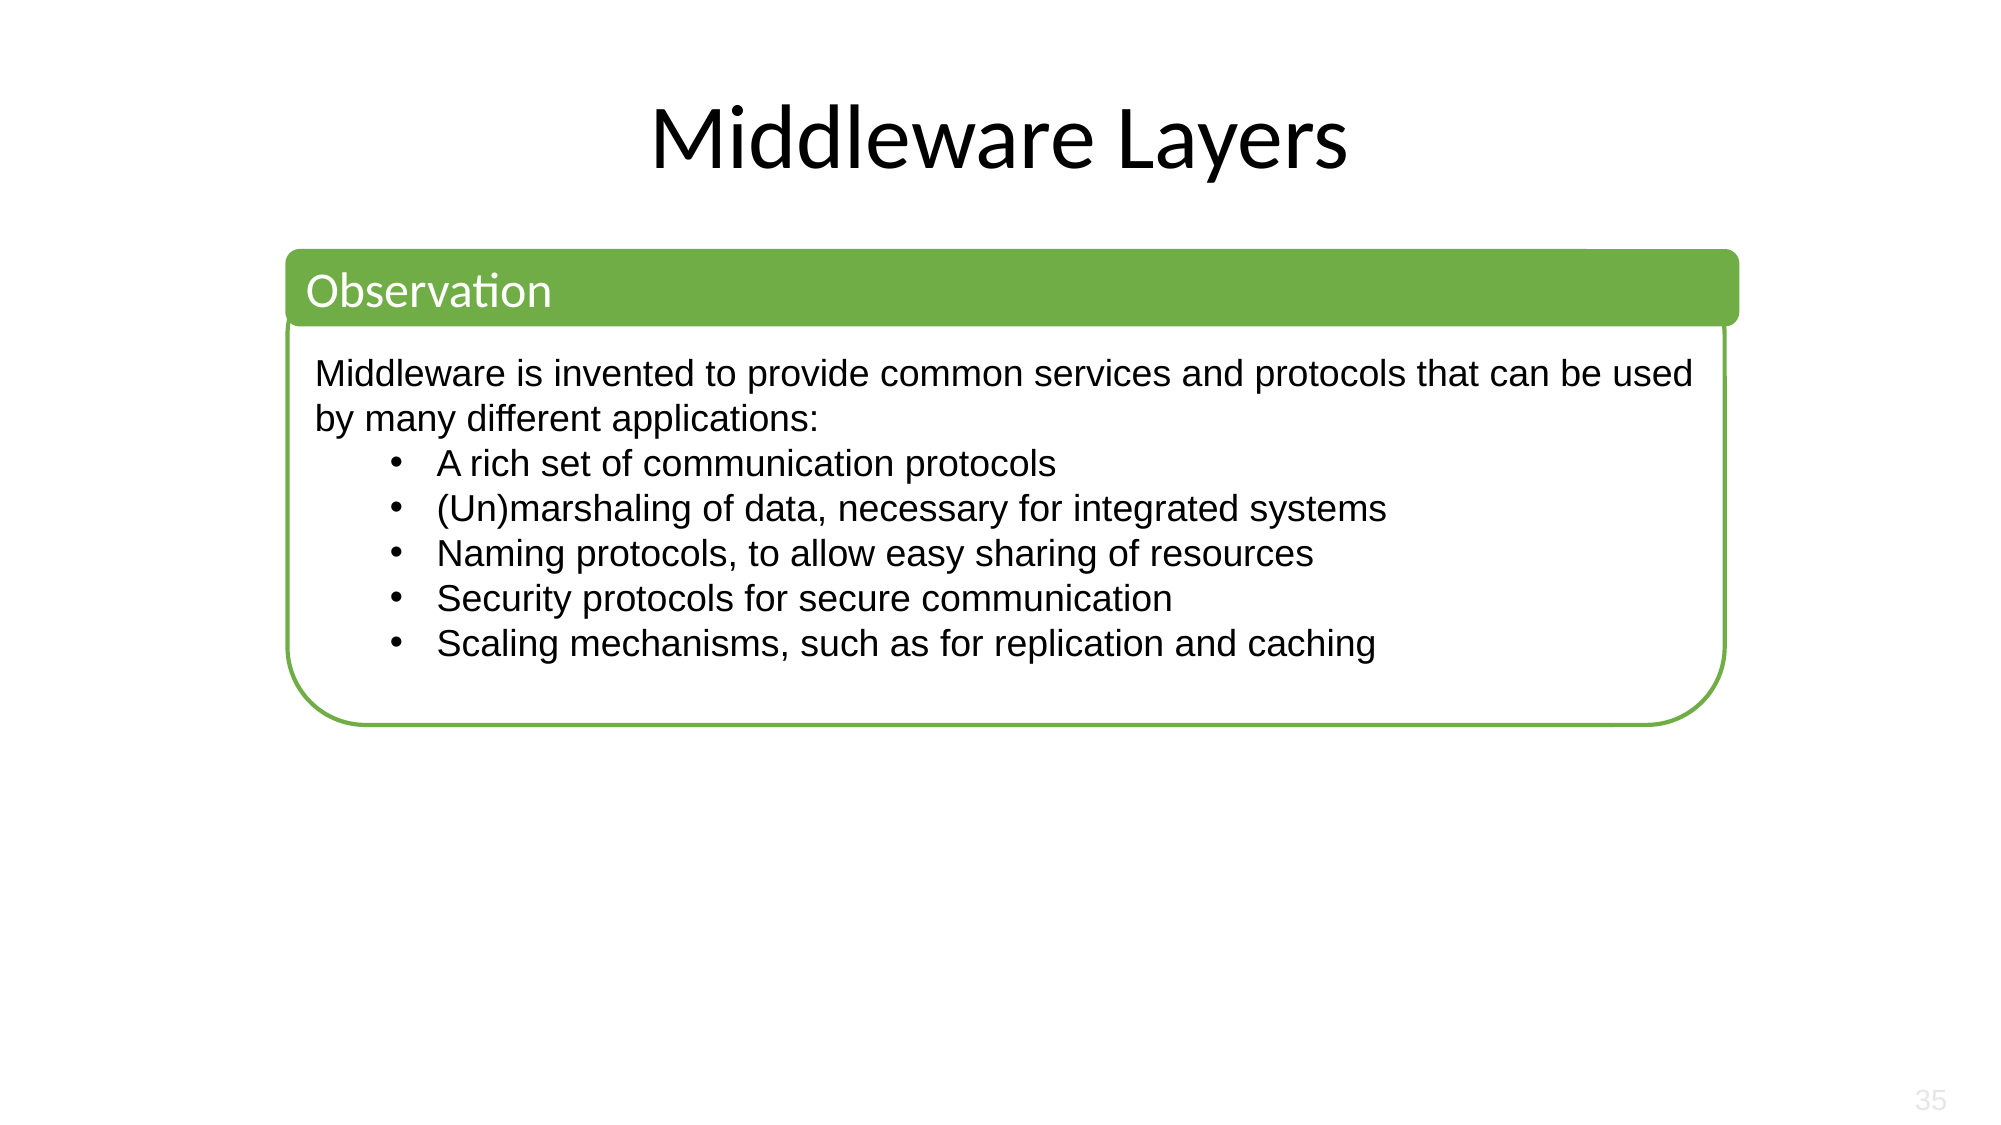

# Middleware Layers
Observation

Middleware is invented to provide common services and protocols that can be used by many different applications:
A rich set of communication protocols
(Un)marshaling of data, necessary for integrated systems
Naming protocols, to allow easy sharing of resources
Security protocols for secure communication
Scaling mechanisms, such as for replication and caching
35